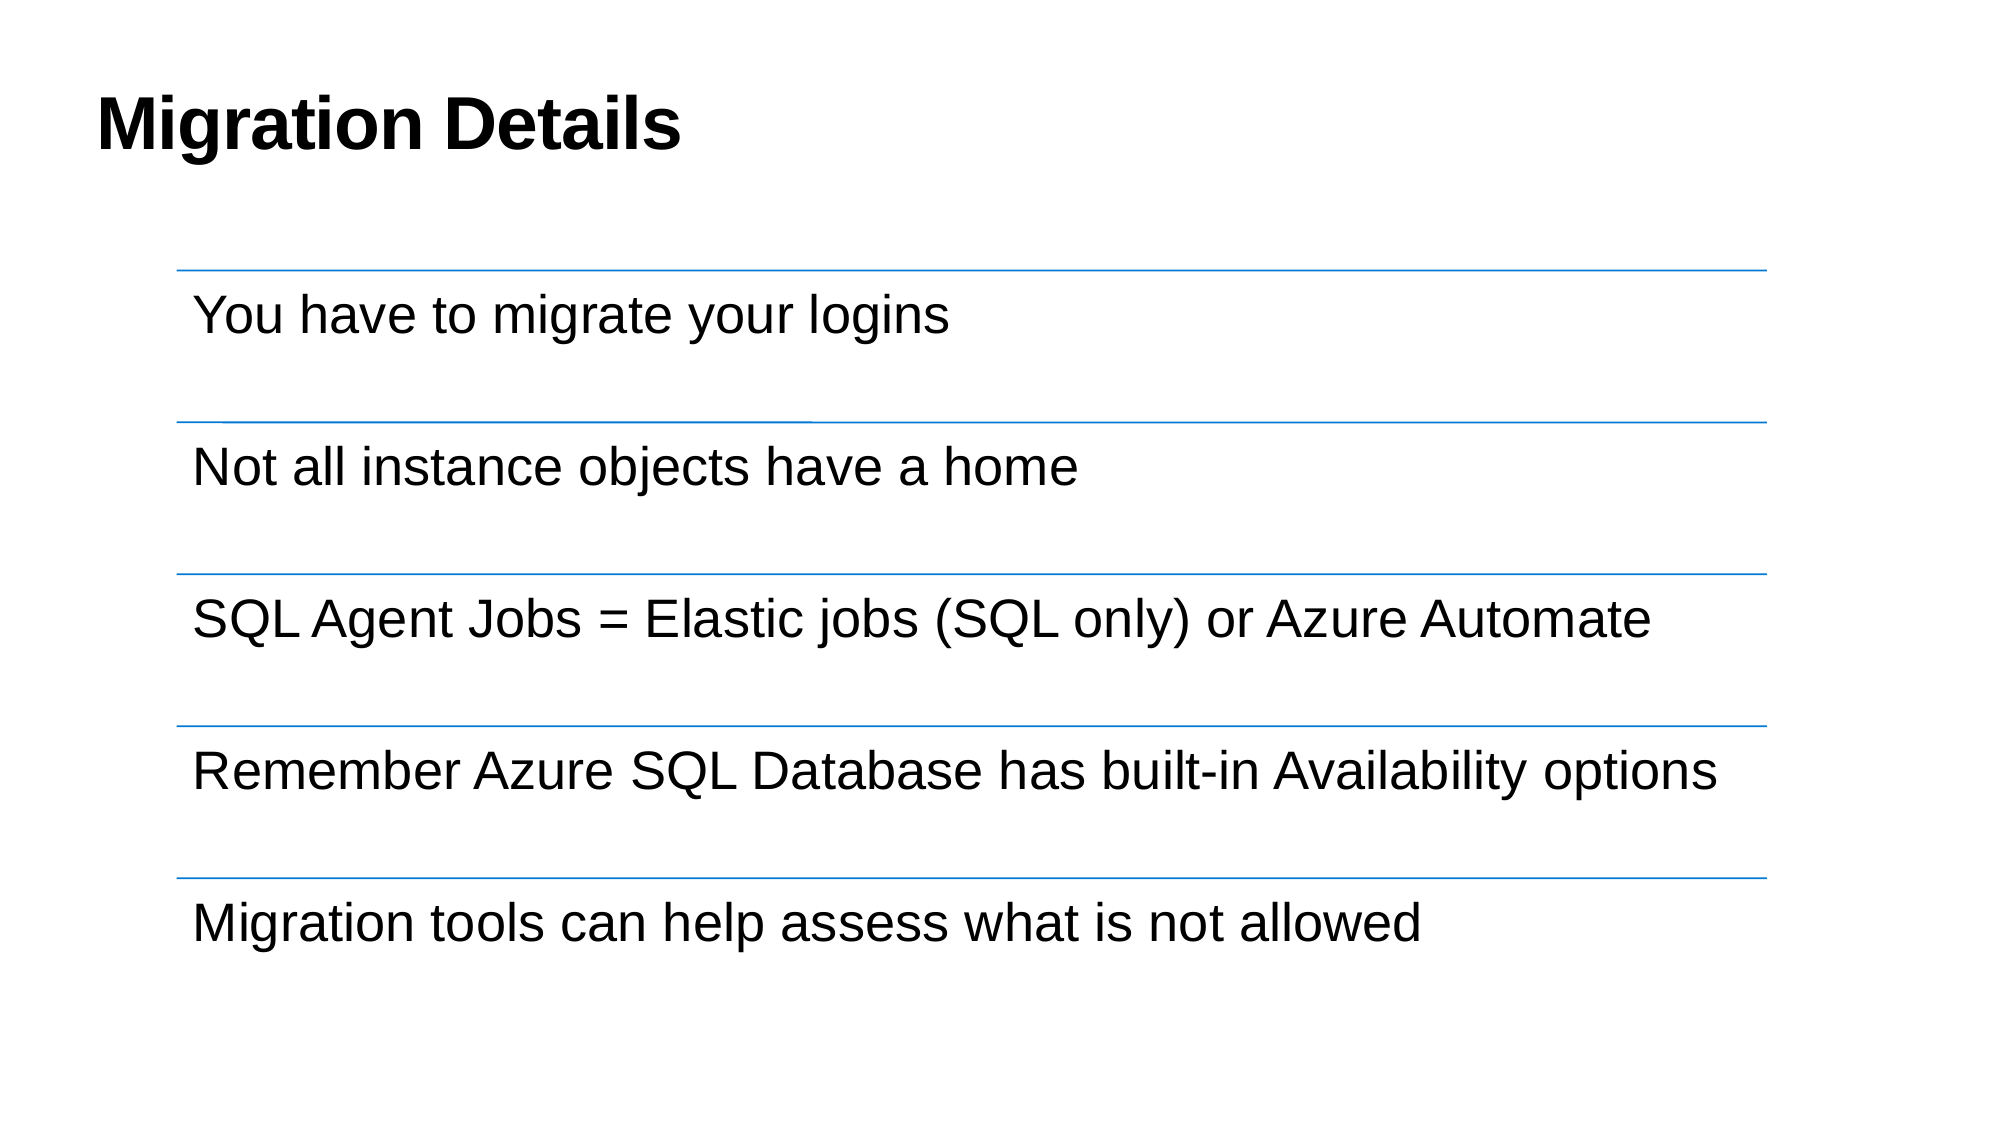

# Migration Details
You have to migrate your logins
Not all instance objects have a home
SQL Agent Jobs = Elastic jobs (SQL only) or Azure Automate
Remember Azure SQL Database has built-in Availability options
Migration tools can help assess what is not allowed